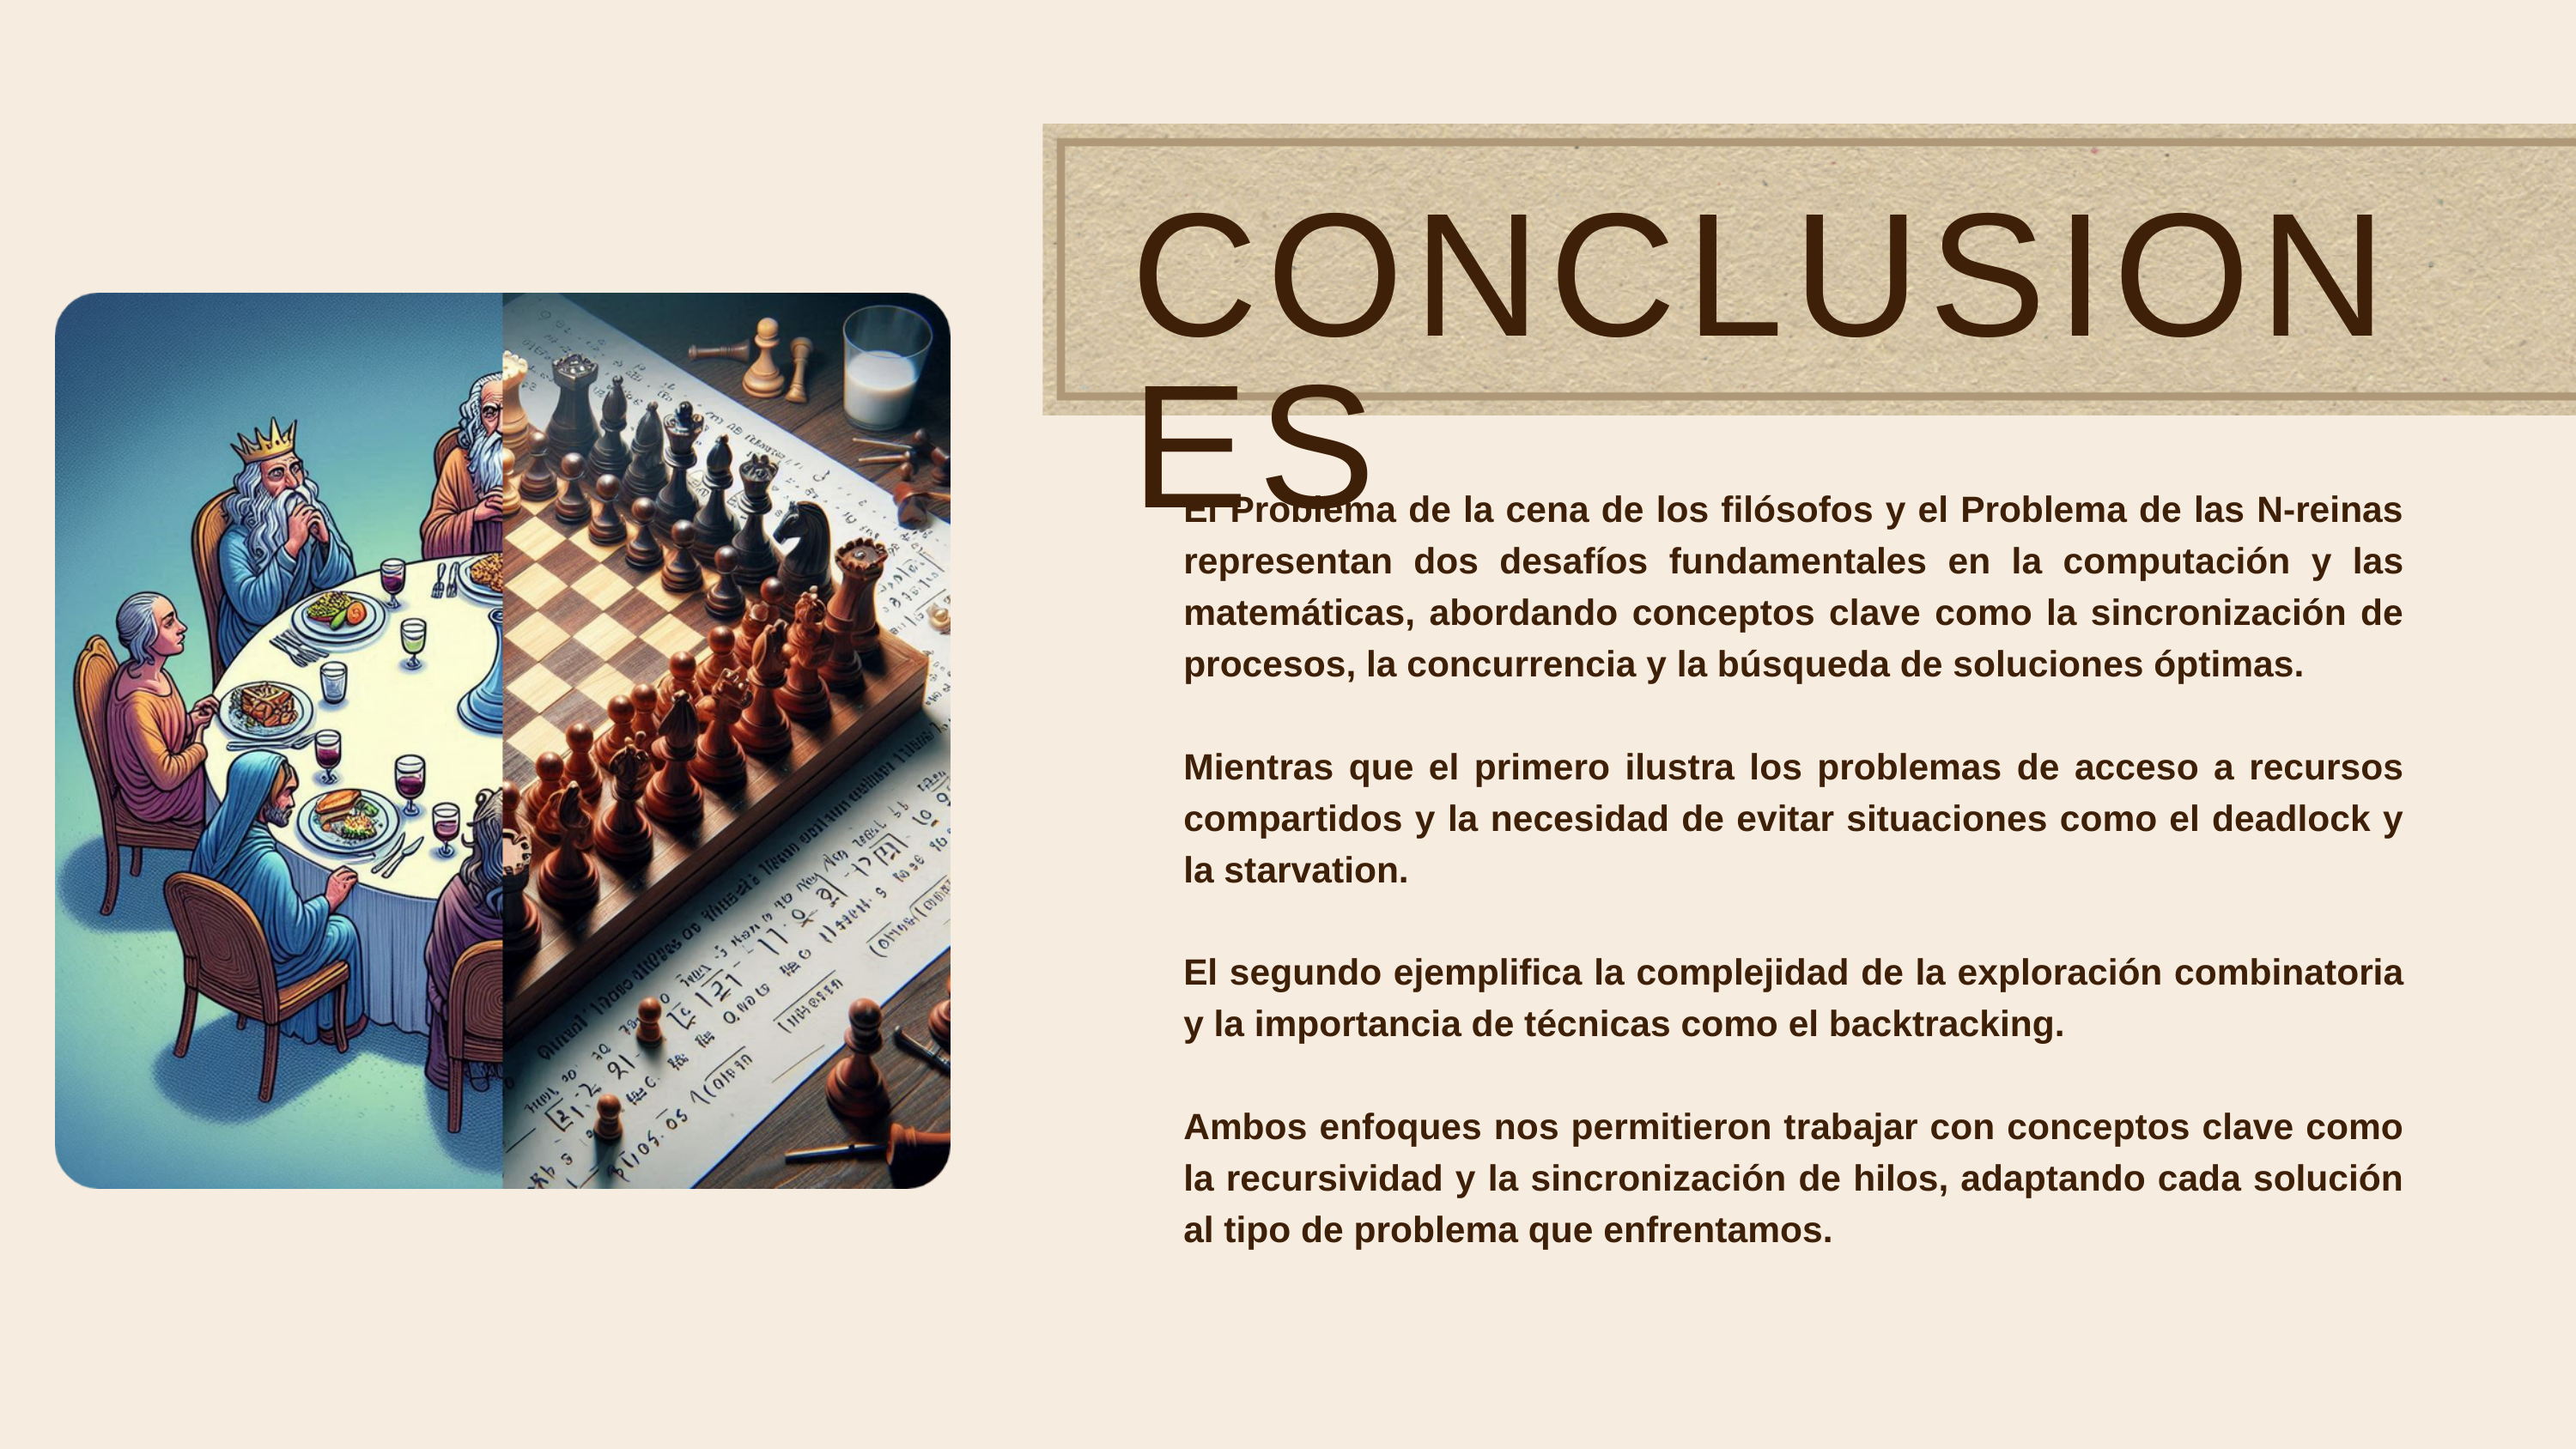

CONCLUSIONES

El Problema de la cena de los filósofos y el Problema de las N-reinas representan dos desafíos fundamentales en la computación y las matemáticas, abordando conceptos clave como la sincronización de procesos, la concurrencia y la búsqueda de soluciones óptimas.

Mientras que el primero ilustra los problemas de acceso a recursos compartidos y la necesidad de evitar situaciones como el deadlock y la starvation.

El segundo ejemplifica la complejidad de la exploración combinatoria y la importancia de técnicas como el backtracking.

Ambos enfoques nos permitieron trabajar con conceptos clave como la recursividad y la sincronización de hilos, adaptando cada solución al tipo de problema que enfrentamos.